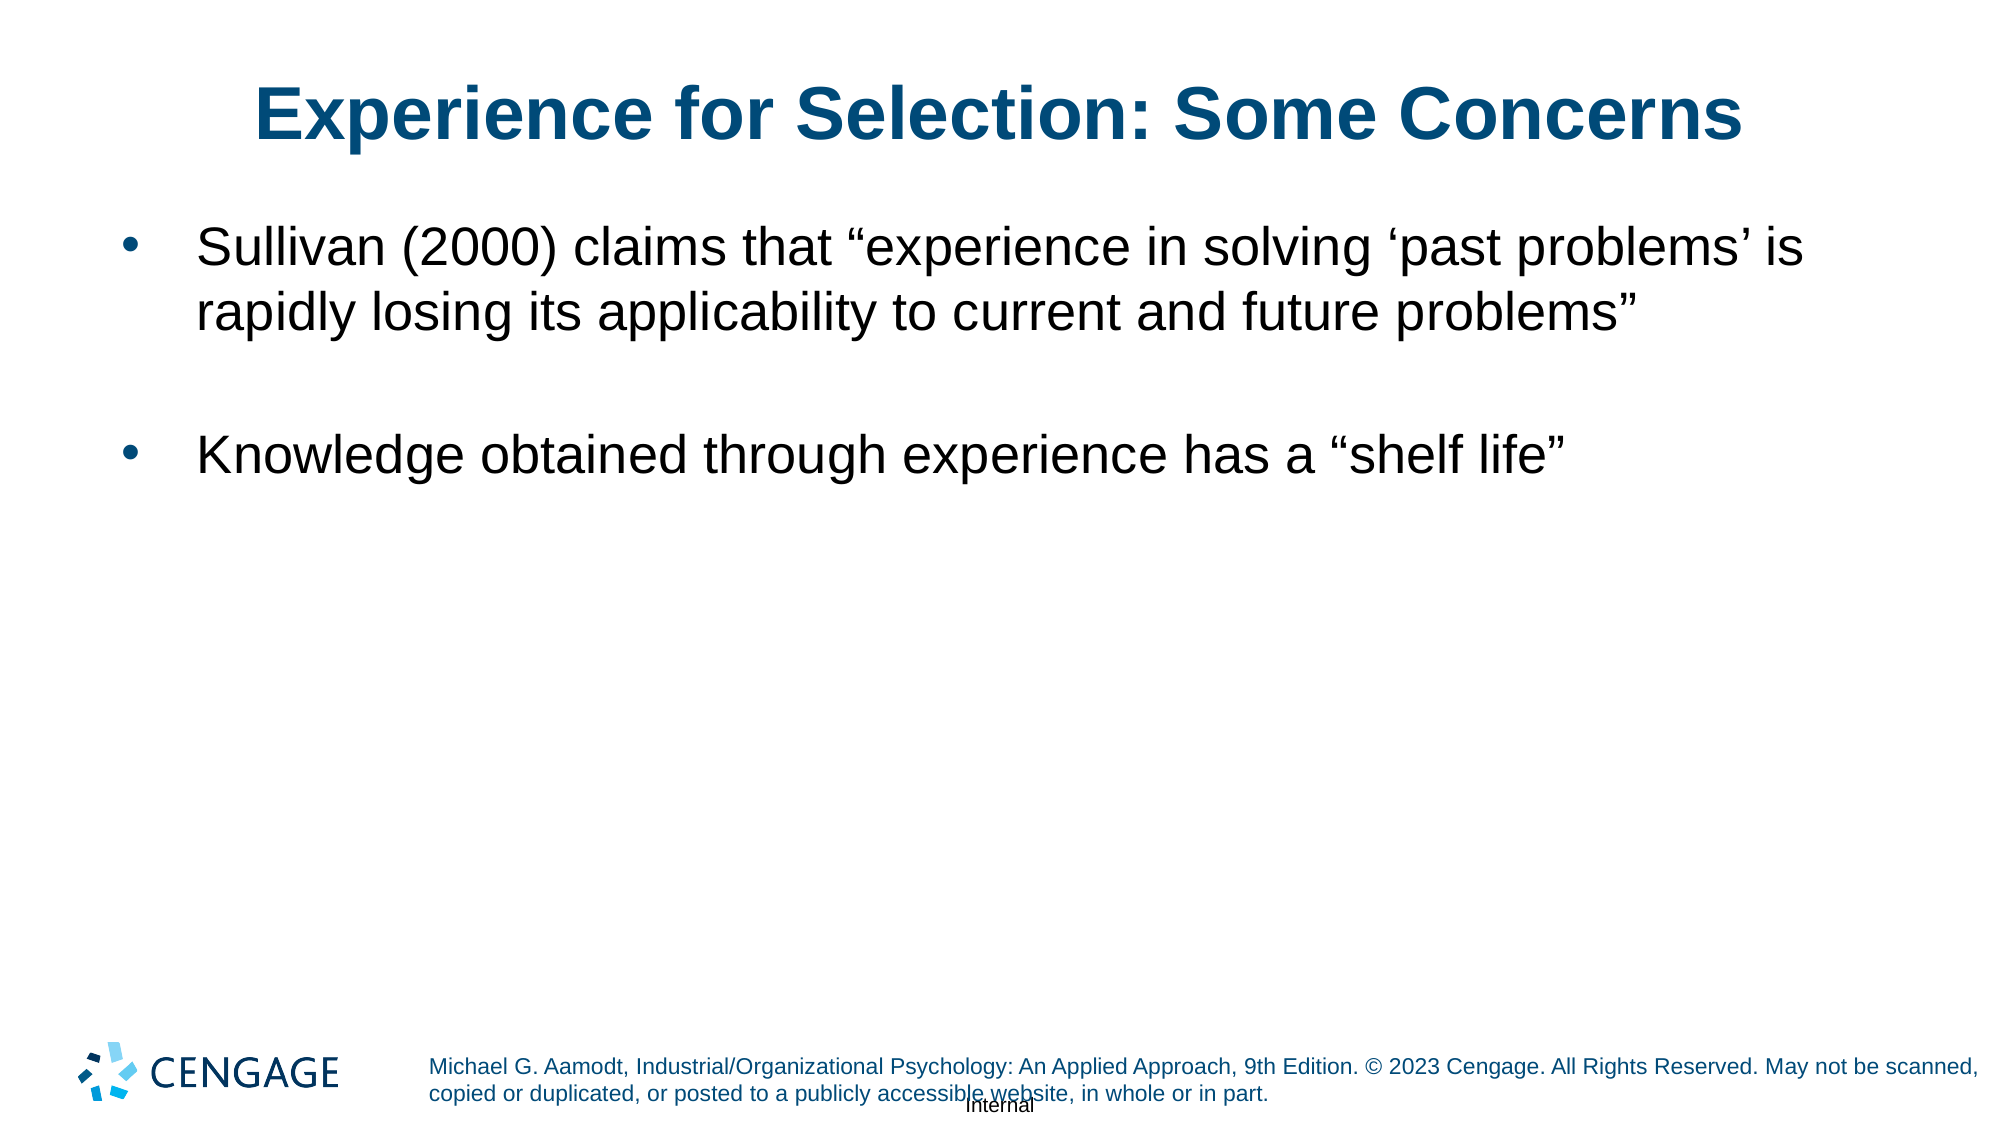

# Experience for Selection: Some Concerns
Sullivan (2000) claims that “experience in solving ‘past problems’ is rapidly losing its applicability to current and future problems”
Knowledge obtained through experience has a “shelf life”